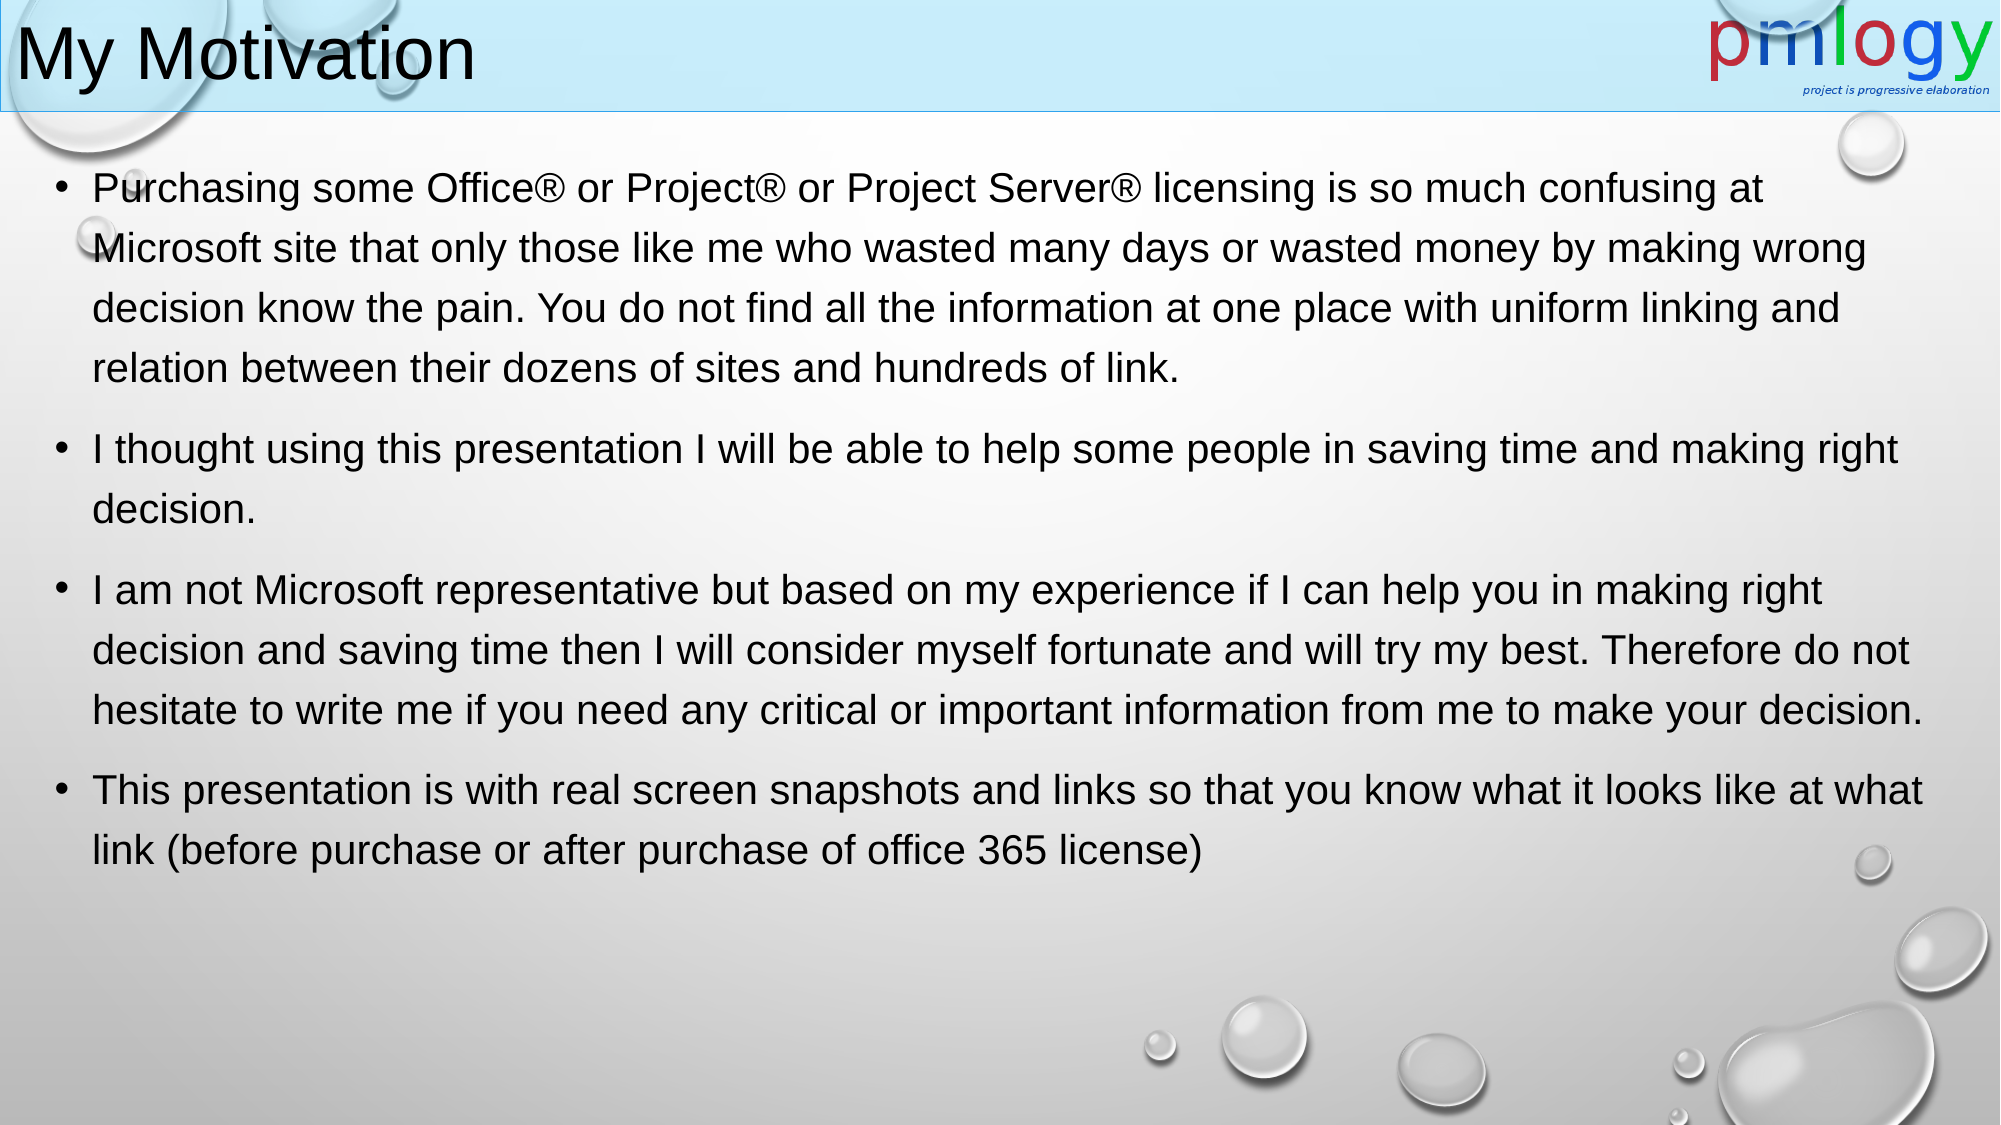

# My Motivation
Purchasing some Office® or Project® or Project Server® licensing is so much confusing at Microsoft site that only those like me who wasted many days or wasted money by making wrong decision know the pain. You do not find all the information at one place with uniform linking and relation between their dozens of sites and hundreds of link.
I thought using this presentation I will be able to help some people in saving time and making right decision.
I am not Microsoft representative but based on my experience if I can help you in making right decision and saving time then I will consider myself fortunate and will try my best. Therefore do not hesitate to write me if you need any critical or important information from me to make your decision.
This presentation is with real screen snapshots and links so that you know what it looks like at what link (before purchase or after purchase of office 365 license)